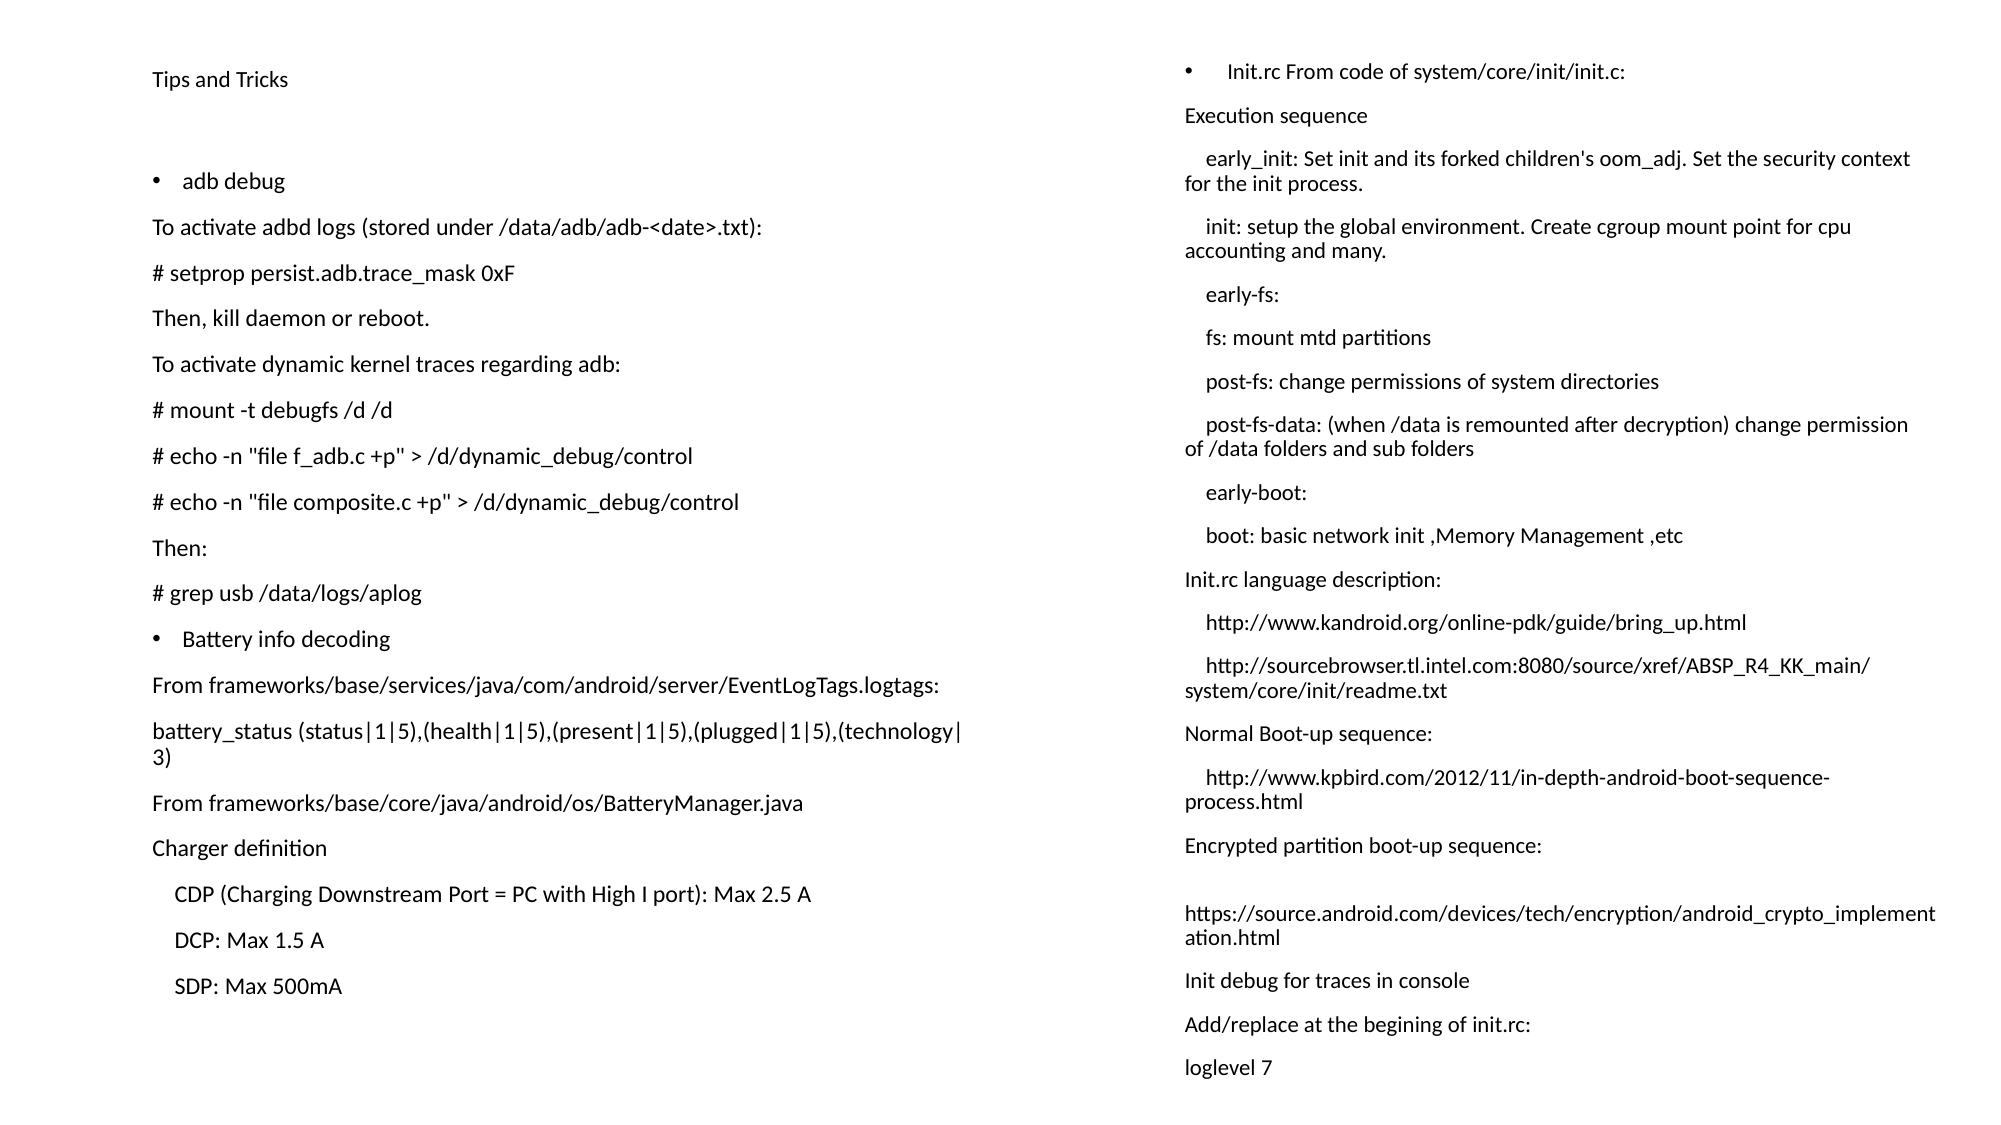

Init.rc From code of system/core/init/init.c:
Execution sequence
    early_init: Set init and its forked children's oom_adj. Set the security context for the init process.
    init: setup the global environment. Create cgroup mount point for cpu accounting and many.
    early-fs:
    fs: mount mtd partitions
    post-fs: change permissions of system directories
    post-fs-data: (when /data is remounted after decryption) change permission of /data folders and sub folders
    early-boot:
    boot: basic network init ,Memory Management ,etc
Init.rc language description:
    http://www.kandroid.org/online-pdk/guide/bring_up.html
    http://sourcebrowser.tl.intel.com:8080/source/xref/ABSP_R4_KK_main/system/core/init/readme.txt
Normal Boot-up sequence:
    http://www.kpbird.com/2012/11/in-depth-android-boot-sequence-process.html
Encrypted partition boot-up sequence:
    https://source.android.com/devices/tech/encryption/android_crypto_implementation.html
Init debug for traces in console
Add/replace at the begining of init.rc:
loglevel 7
# Tips and Tricks
adb debug
To activate adbd logs (stored under /data/adb/adb-<date>.txt):
# setprop persist.adb.trace_mask 0xF
Then, kill daemon or reboot.
To activate dynamic kernel traces regarding adb:
# mount -t debugfs /d /d
# echo -n "file f_adb.c +p" > /d/dynamic_debug/control
# echo -n "file composite.c +p" > /d/dynamic_debug/control
Then:
# grep usb /data/logs/aplog
Battery info decoding
From frameworks/base/services/java/com/android/server/EventLogTags.logtags:
battery_status (status|1|5),(health|1|5),(present|1|5),(plugged|1|5),(technology|3)
From frameworks/base/core/java/android/os/BatteryManager.java
Charger definition
    CDP (Charging Downstream Port = PC with High I port): Max 2.5 A
    DCP: Max 1.5 A
    SDP: Max 500mA